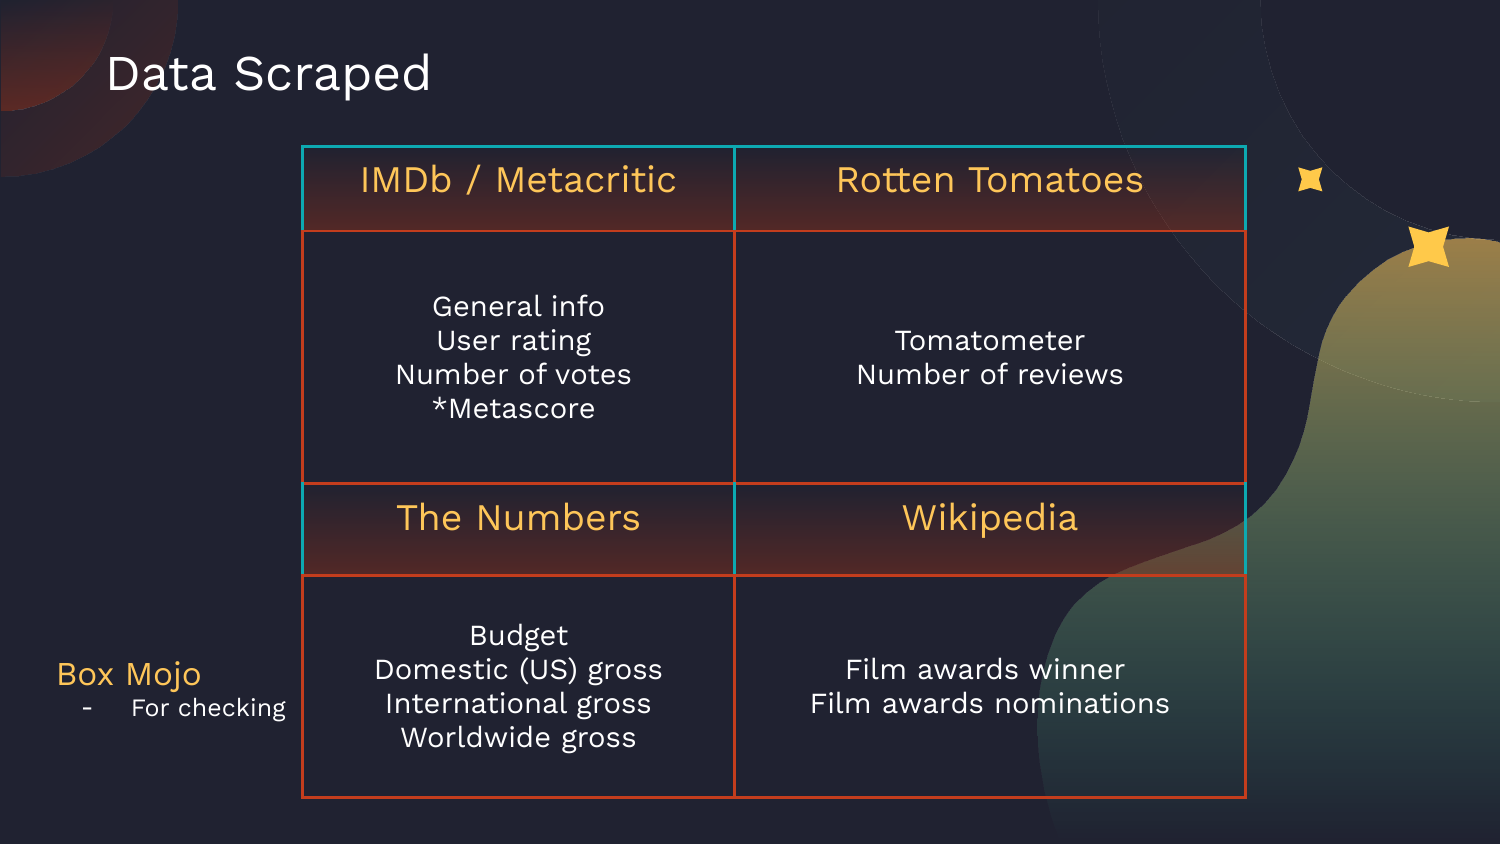

Data Scraped
| IMDb / Metacritic | Rotten Tomatoes |
| --- | --- |
| General info User rating Number of votes \*Metascore | Tomatometer Number of reviews |
| The Numbers | Wikipedia |
| Budget Domestic (US) gross International gross Worldwide gross | Film awards winner Film awards nominations |
Box Mojo
For checking